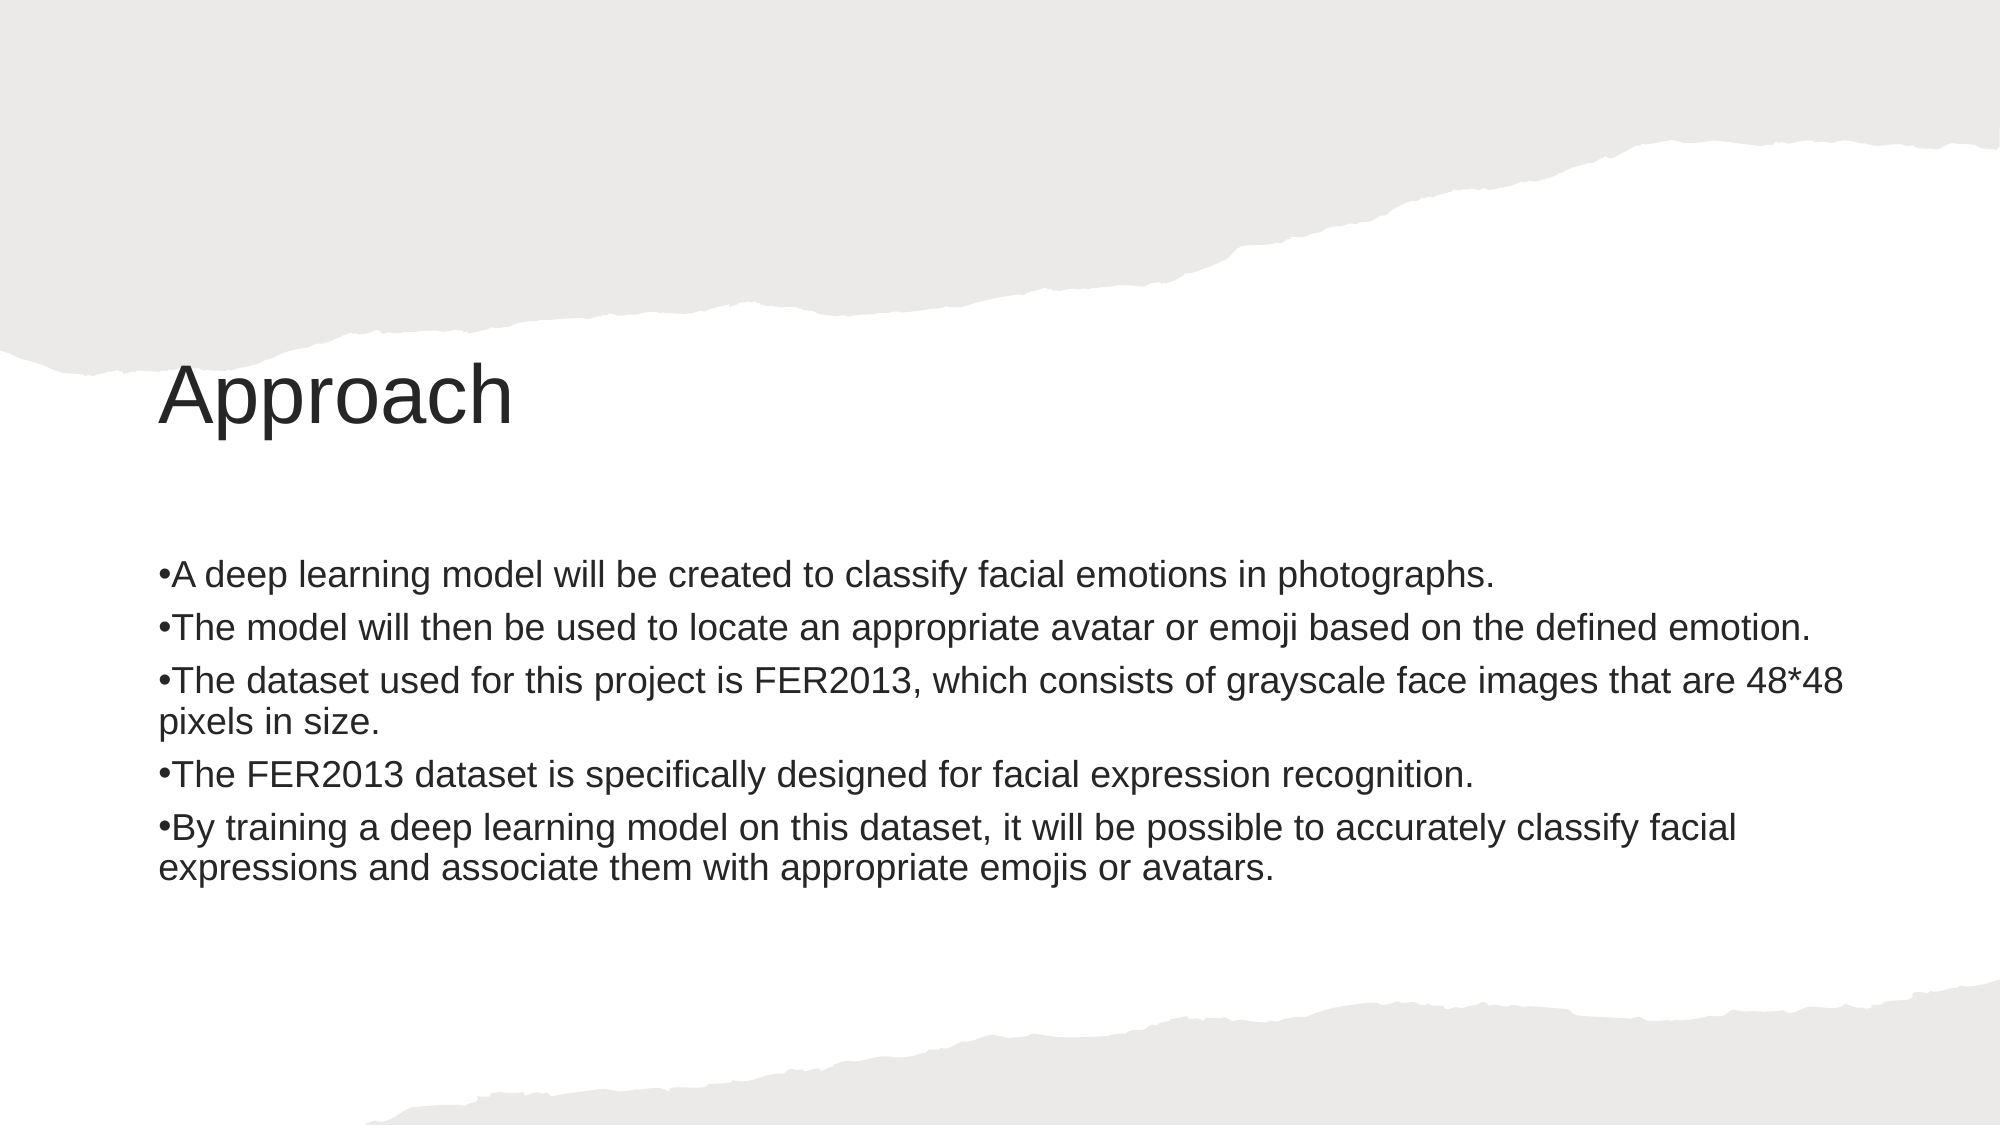

Approach

A deep learning model will be created to classify facial emotions in photographs.
The model will then be used to locate an appropriate avatar or emoji based on the defined emotion.
The dataset used for this project is FER2013, which consists of grayscale face images that are 48*48 pixels in size.
The FER2013 dataset is specifically designed for facial expression recognition.
By training a deep learning model on this dataset, it will be possible to accurately classify facial expressions and associate them with appropriate emojis or avatars.